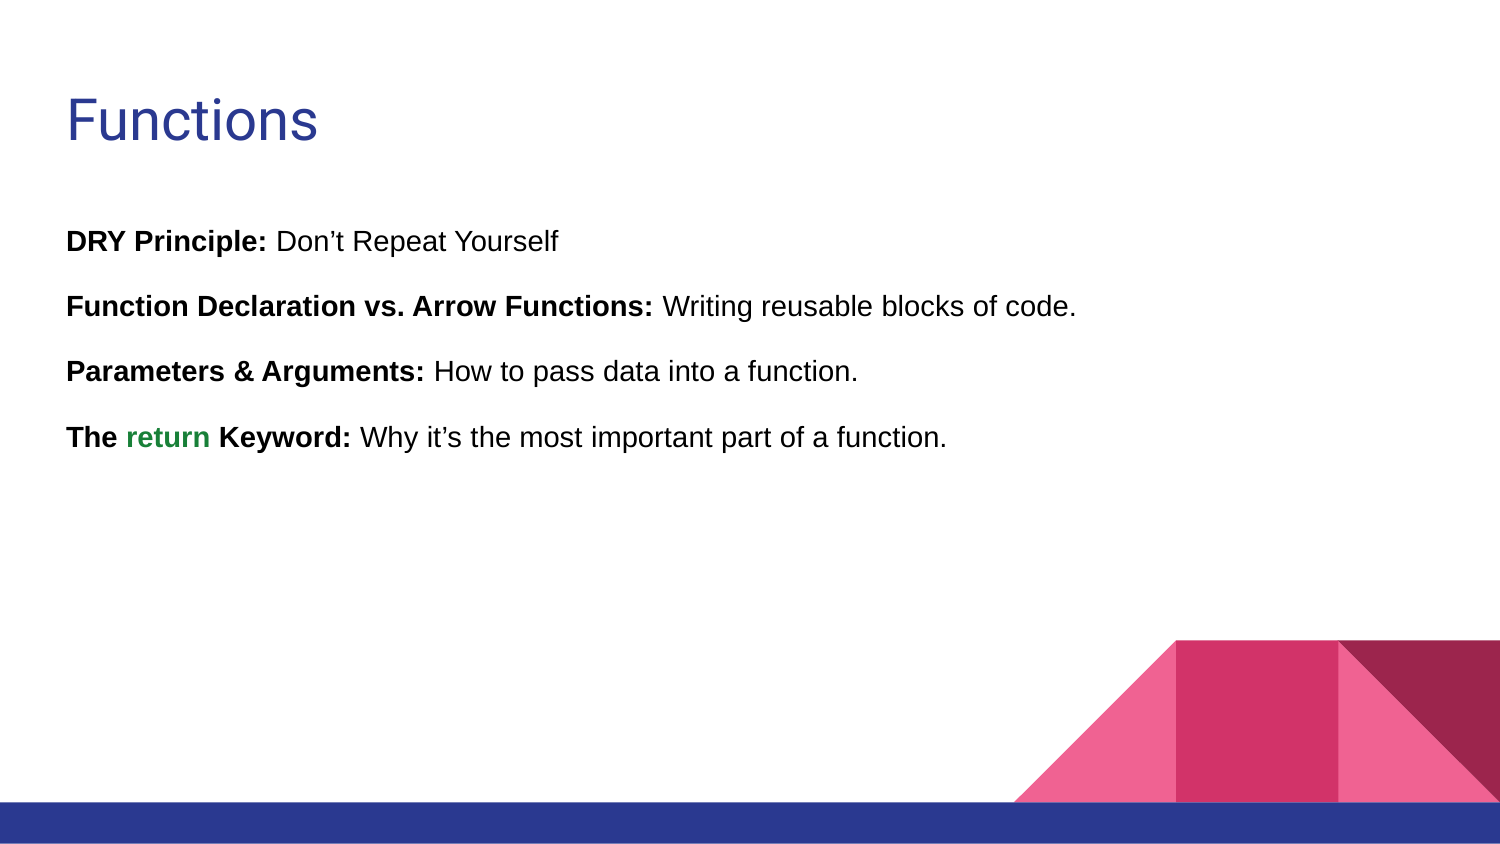

# Functions
DRY Principle: Don’t Repeat Yourself
Function Declaration vs. Arrow Functions: Writing reusable blocks of code.
Parameters & Arguments: How to pass data into a function.
The return Keyword: Why it’s the most important part of a function.